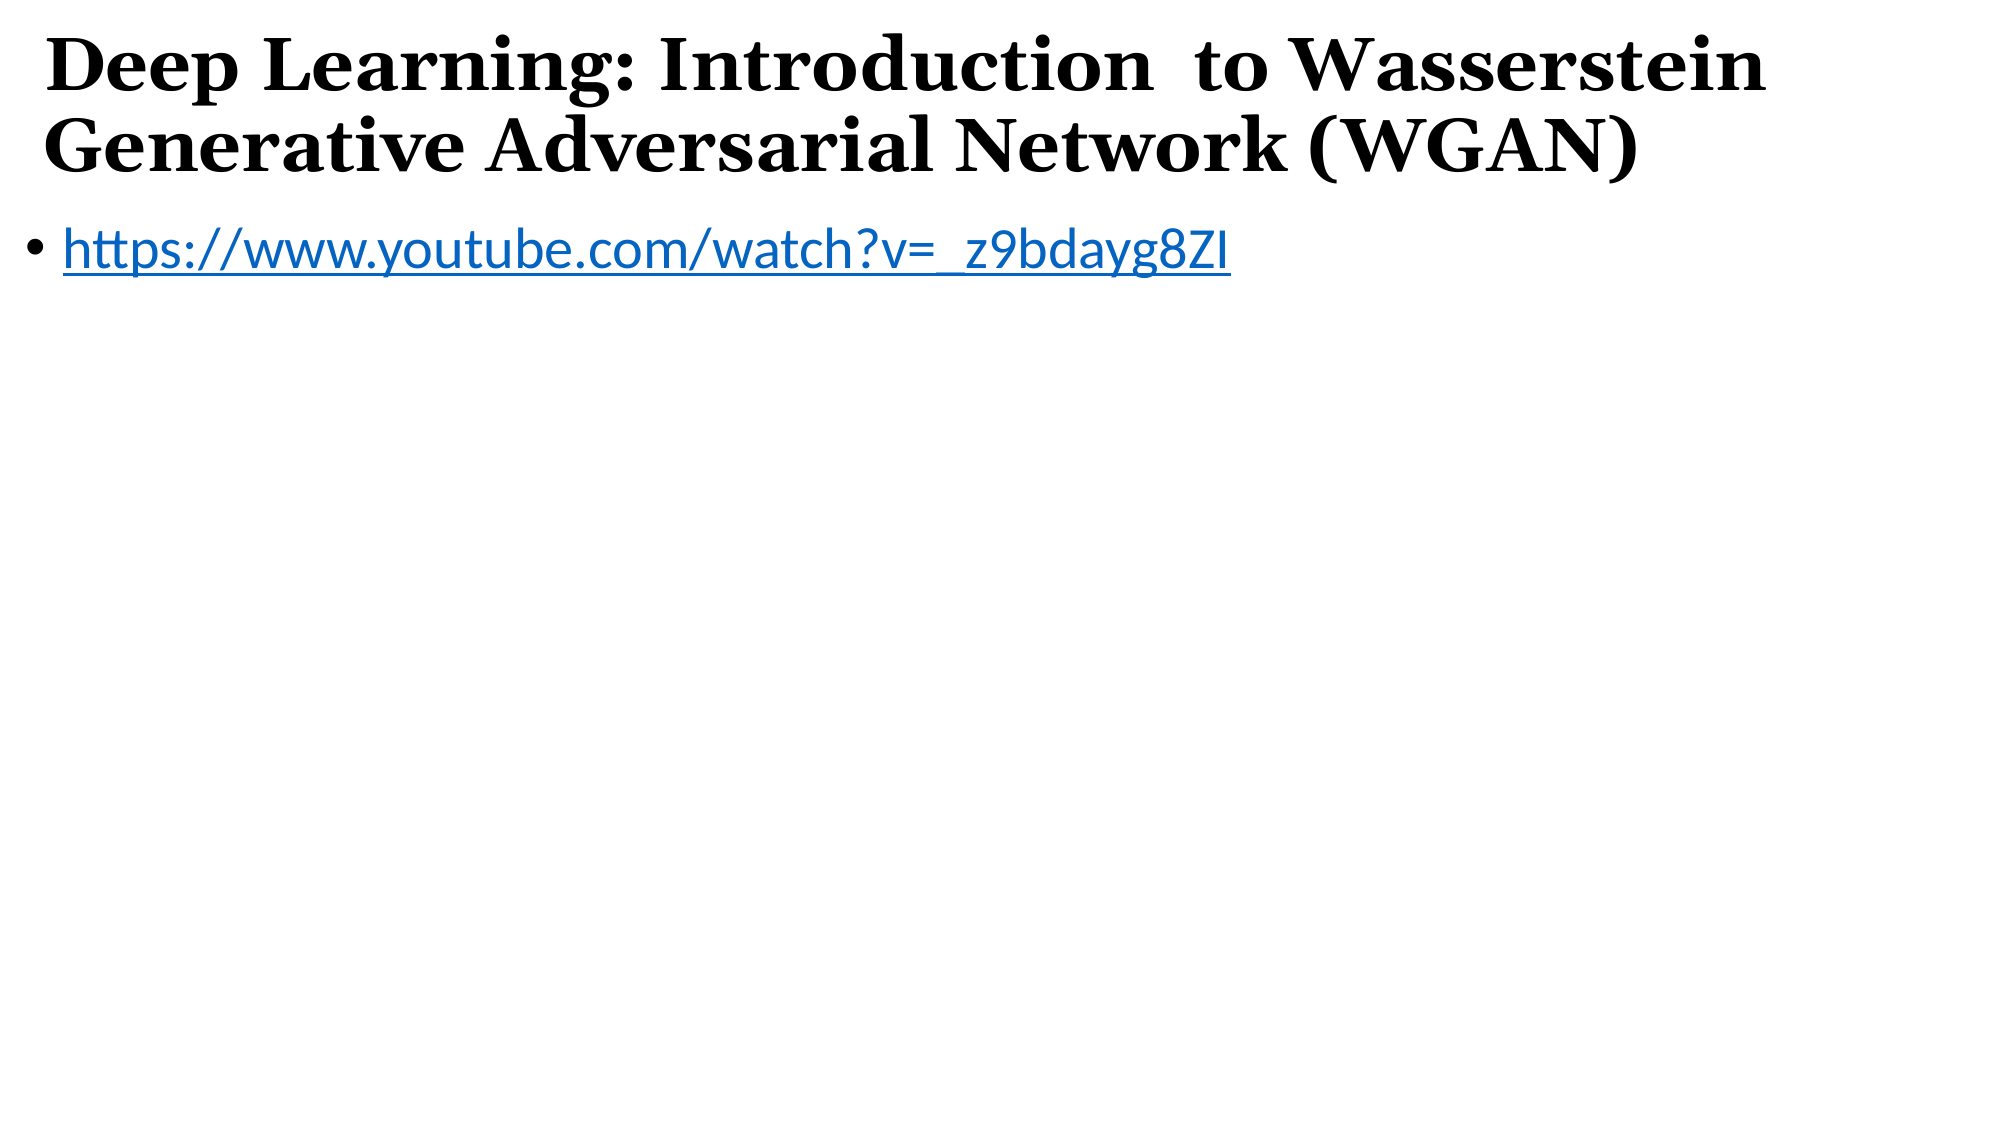

# Deep Learning: Introduction  to Wasserstein Generative Adversarial Network (WGAN)
https://www.youtube.com/watch?v=_z9bdayg8ZI